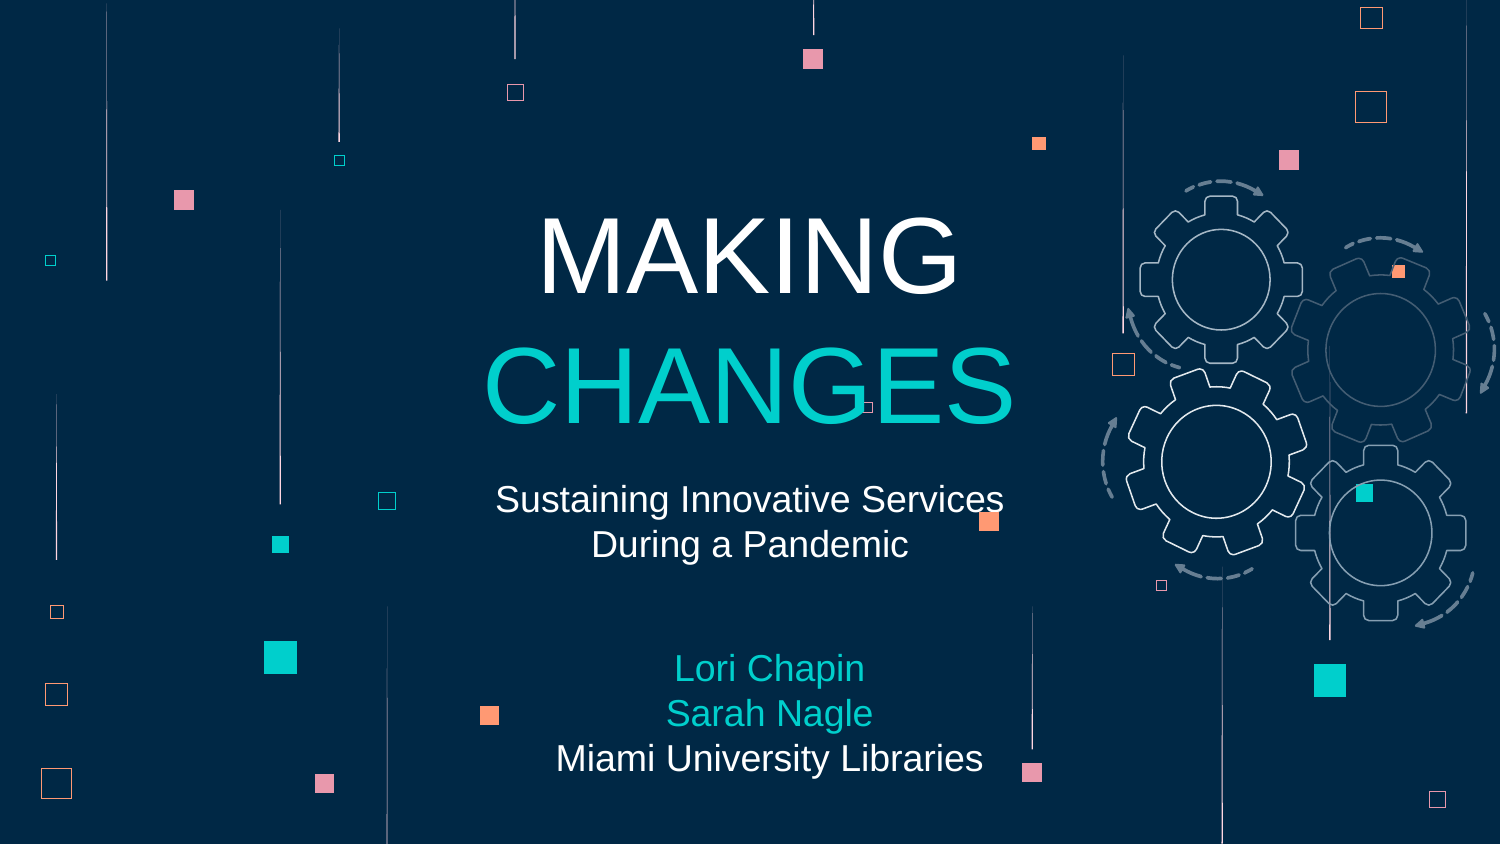

# MAKING
CHANGES

Sustaining Innovative Services During a Pandemic

Lori Chapin
Sarah Nagle
Miami University Libraries